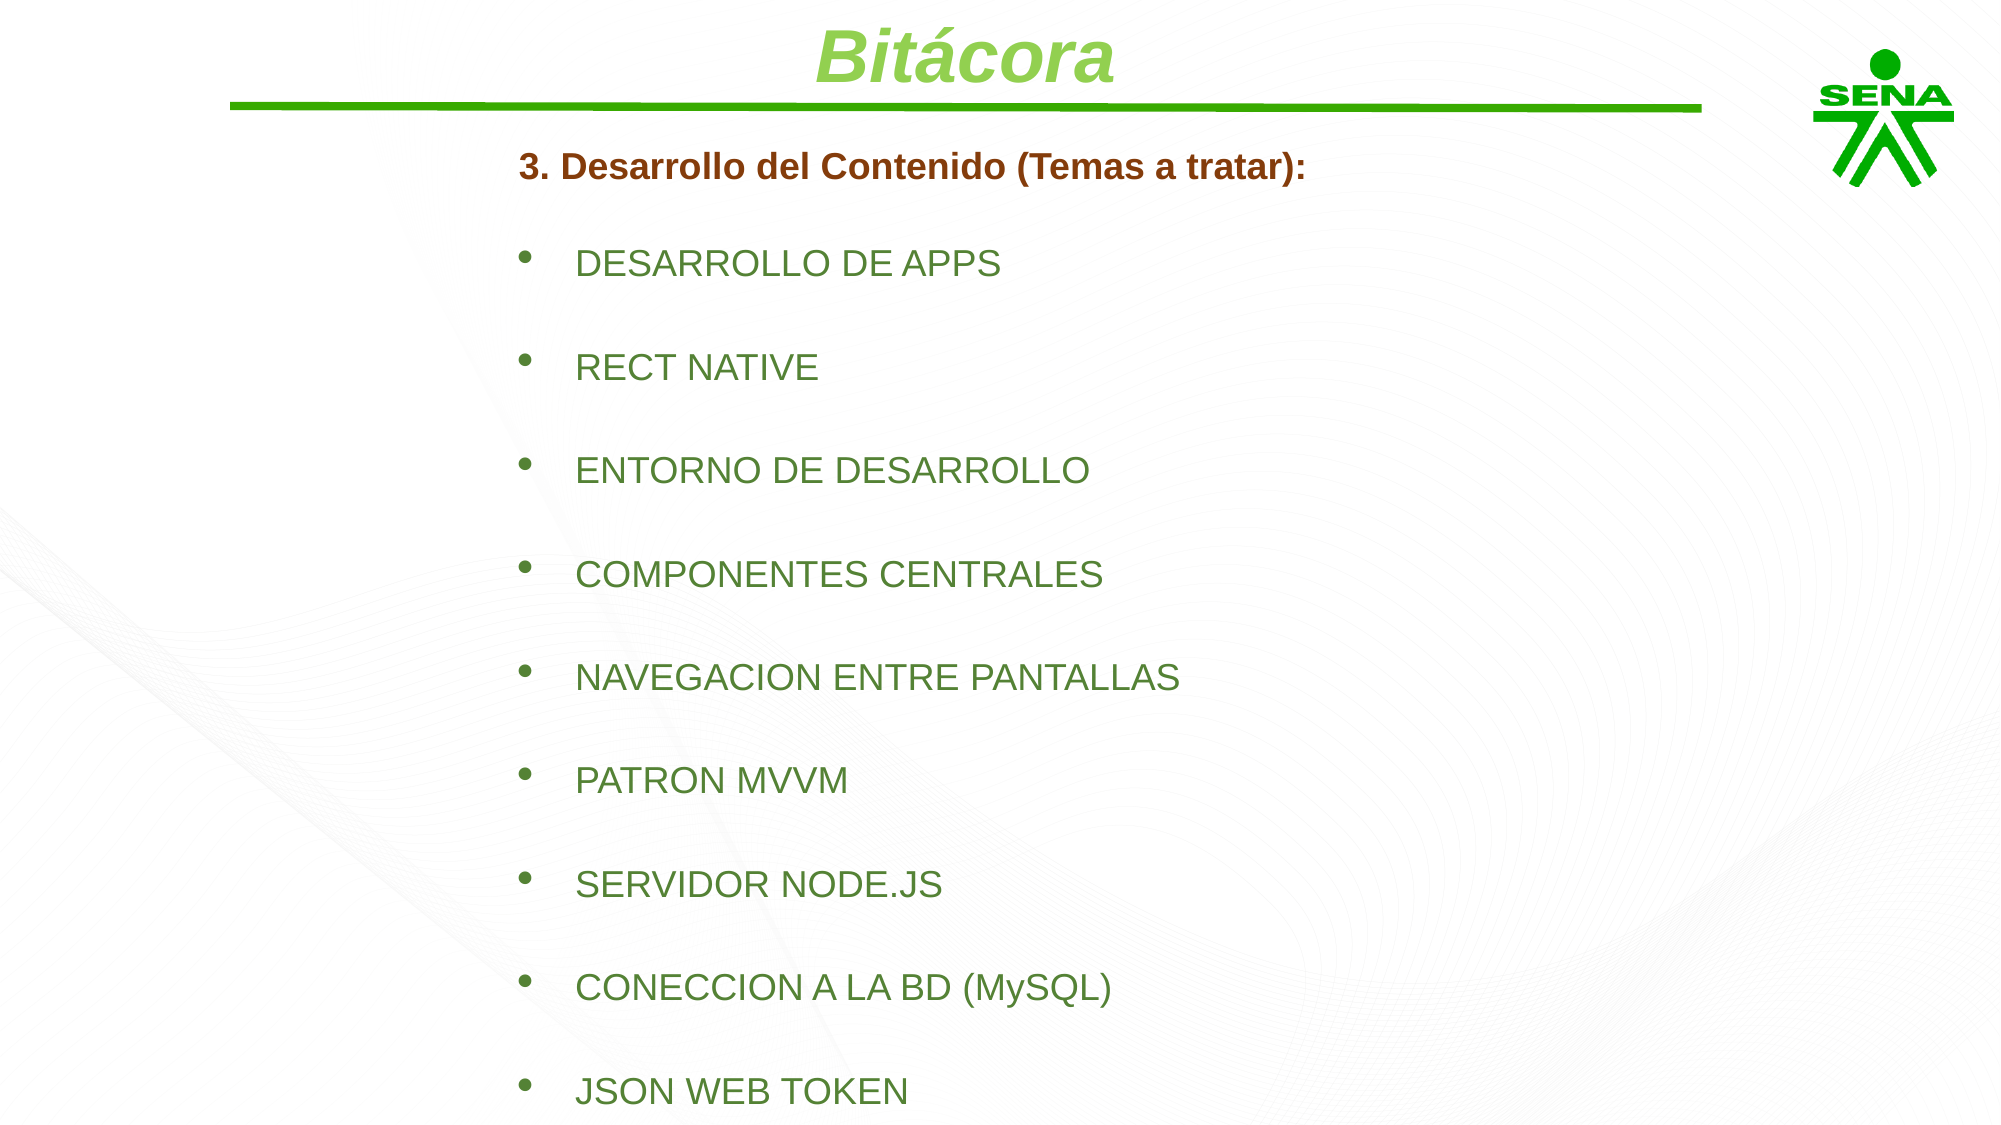

Bitácora
3. Desarrollo del Contenido (Temas a tratar):

DESARROLLO DE APPS

RECT NATIVE

ENTORNO DE DESARROLLO

COMPONENTES CENTRALES

NAVEGACION ENTRE PANTALLAS

PATRON MVVM

SERVIDOR NODE.JS

CONECCION A LA BD (MySQL)

JSON WEB TOKEN